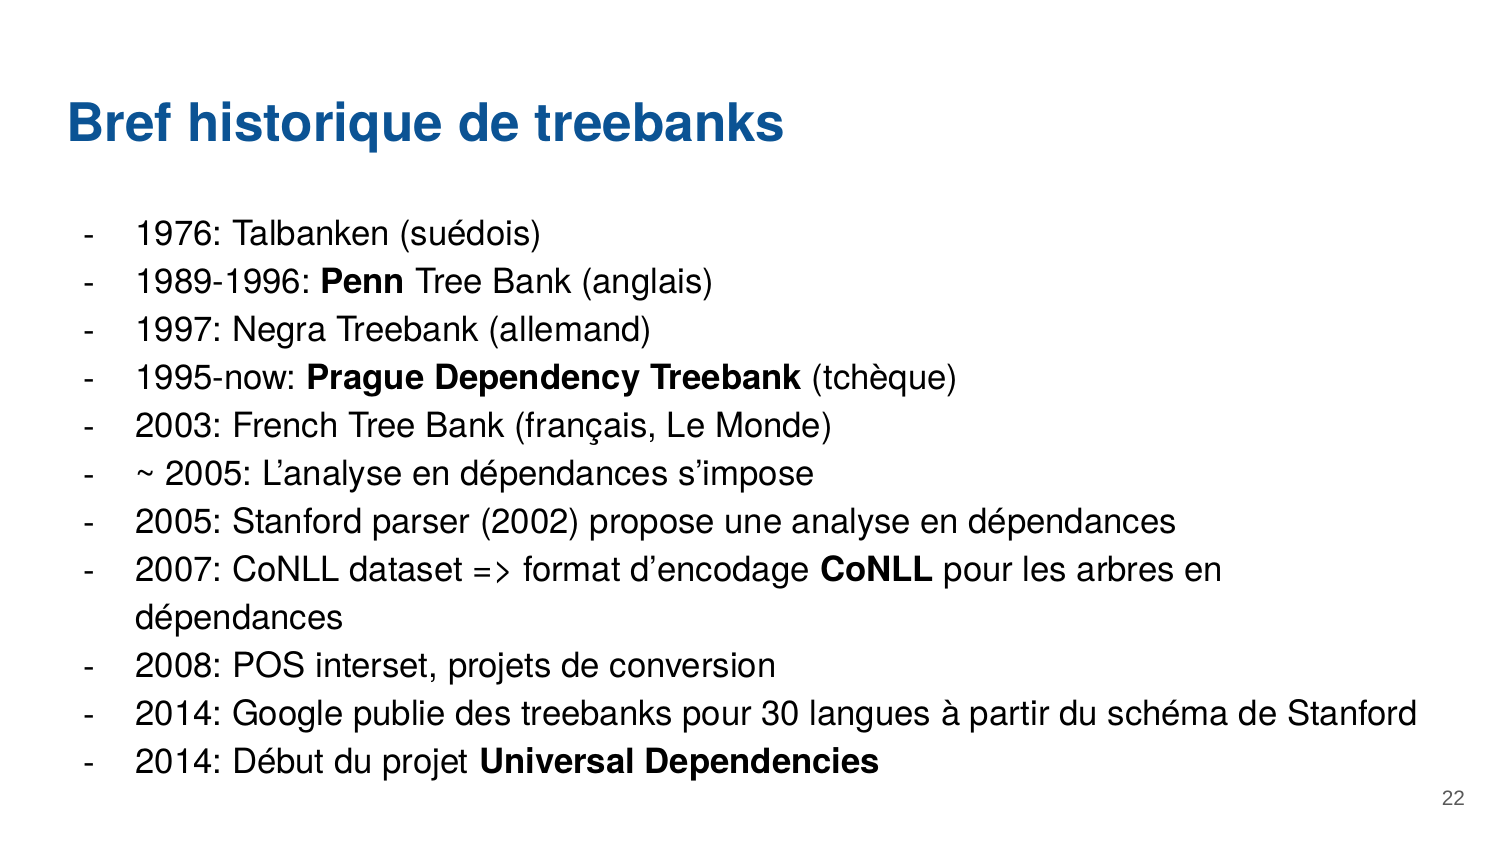

# Bref historique de treebanks
1976: Talbanken (suédois)
1989-1996: Penn Tree Bank (anglais)
1997: Negra Treebank (allemand)
1995-now: Prague Dependency Treebank (tchèque)
2003: French Tree Bank (français, Le Monde)
~ 2005: L’analyse en dépendances s’impose
2005: Stanford parser (2002) propose une analyse en dépendances
2007: CoNLL dataset => format d’encodage CoNLL pour les arbres en dépendances
2008: POS interset, projets de conversion
2014: Google publie des treebanks pour 30 langues à partir du schéma de Stanford
2014: Début du projet Universal Dependencies
22